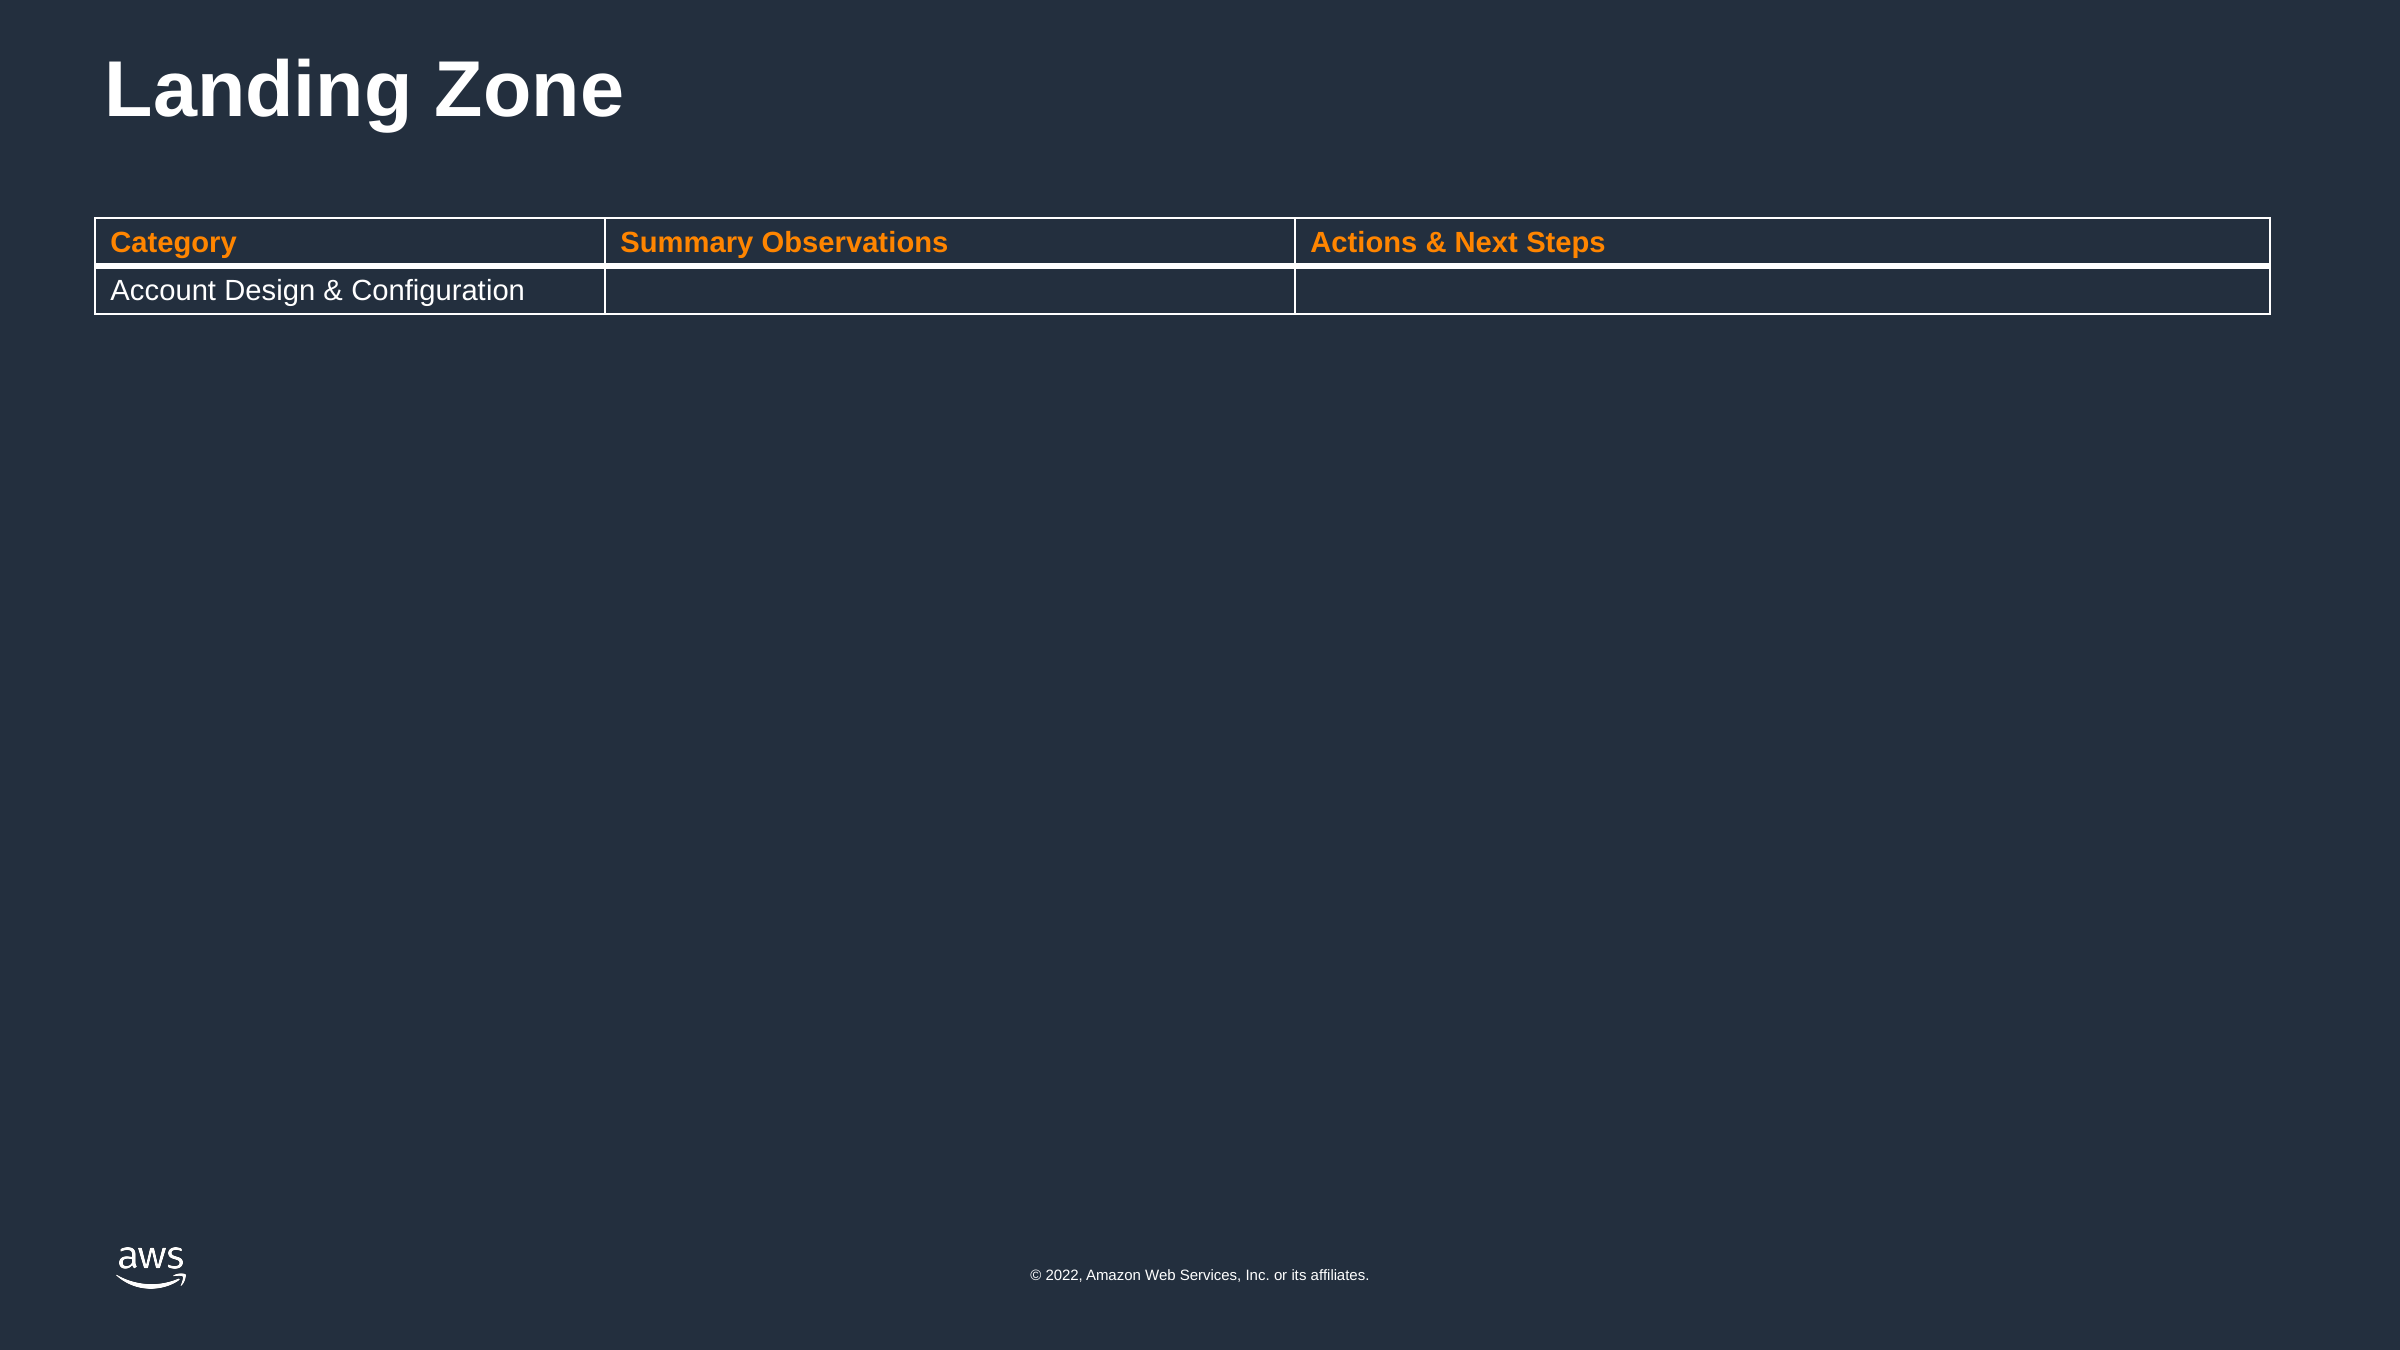

Landing Zone
| Category | Summary Observations | Actions & Next Steps |
| --- | --- | --- |
| Account Design & Configuration |  |  |